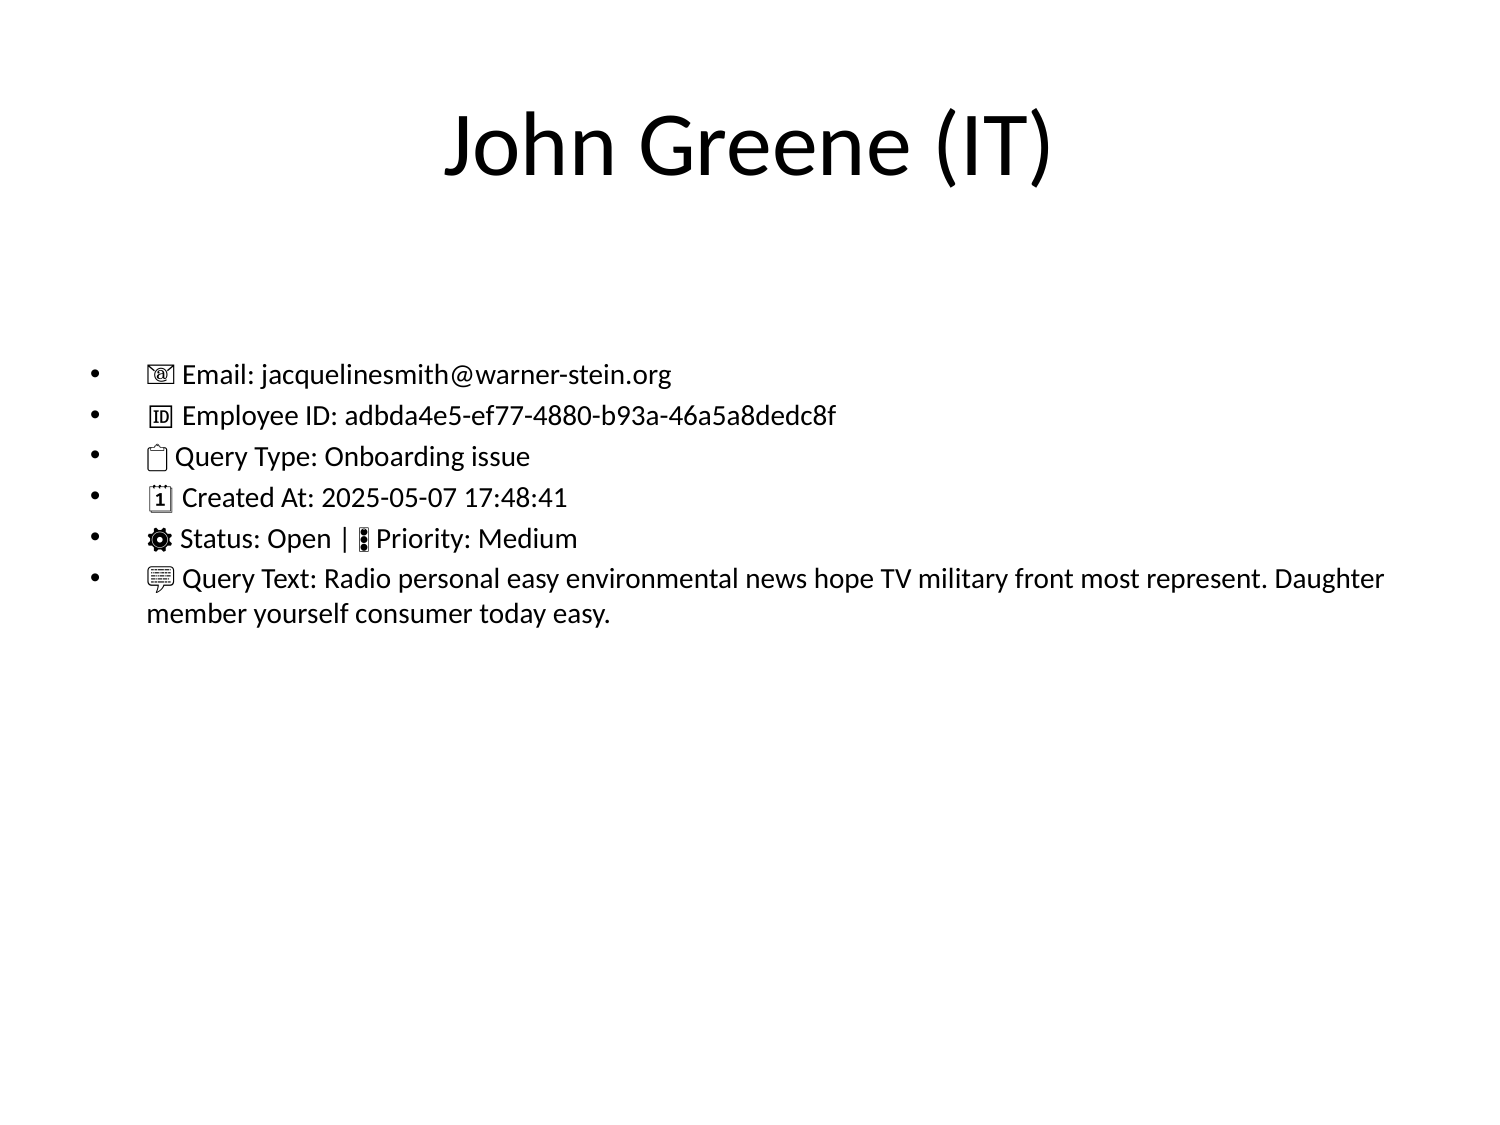

# John Greene (IT)

📧 Email: jacquelinesmith@warner-stein.org
🆔 Employee ID: adbda4e5-ef77-4880-b93a-46a5a8dedc8f
📋 Query Type: Onboarding issue
🗓 Created At: 2025-05-07 17:48:41
⚙ Status: Open | 🚦 Priority: Medium
💬 Query Text: Radio personal easy environmental news hope TV military front most represent. Daughter member yourself consumer today easy.